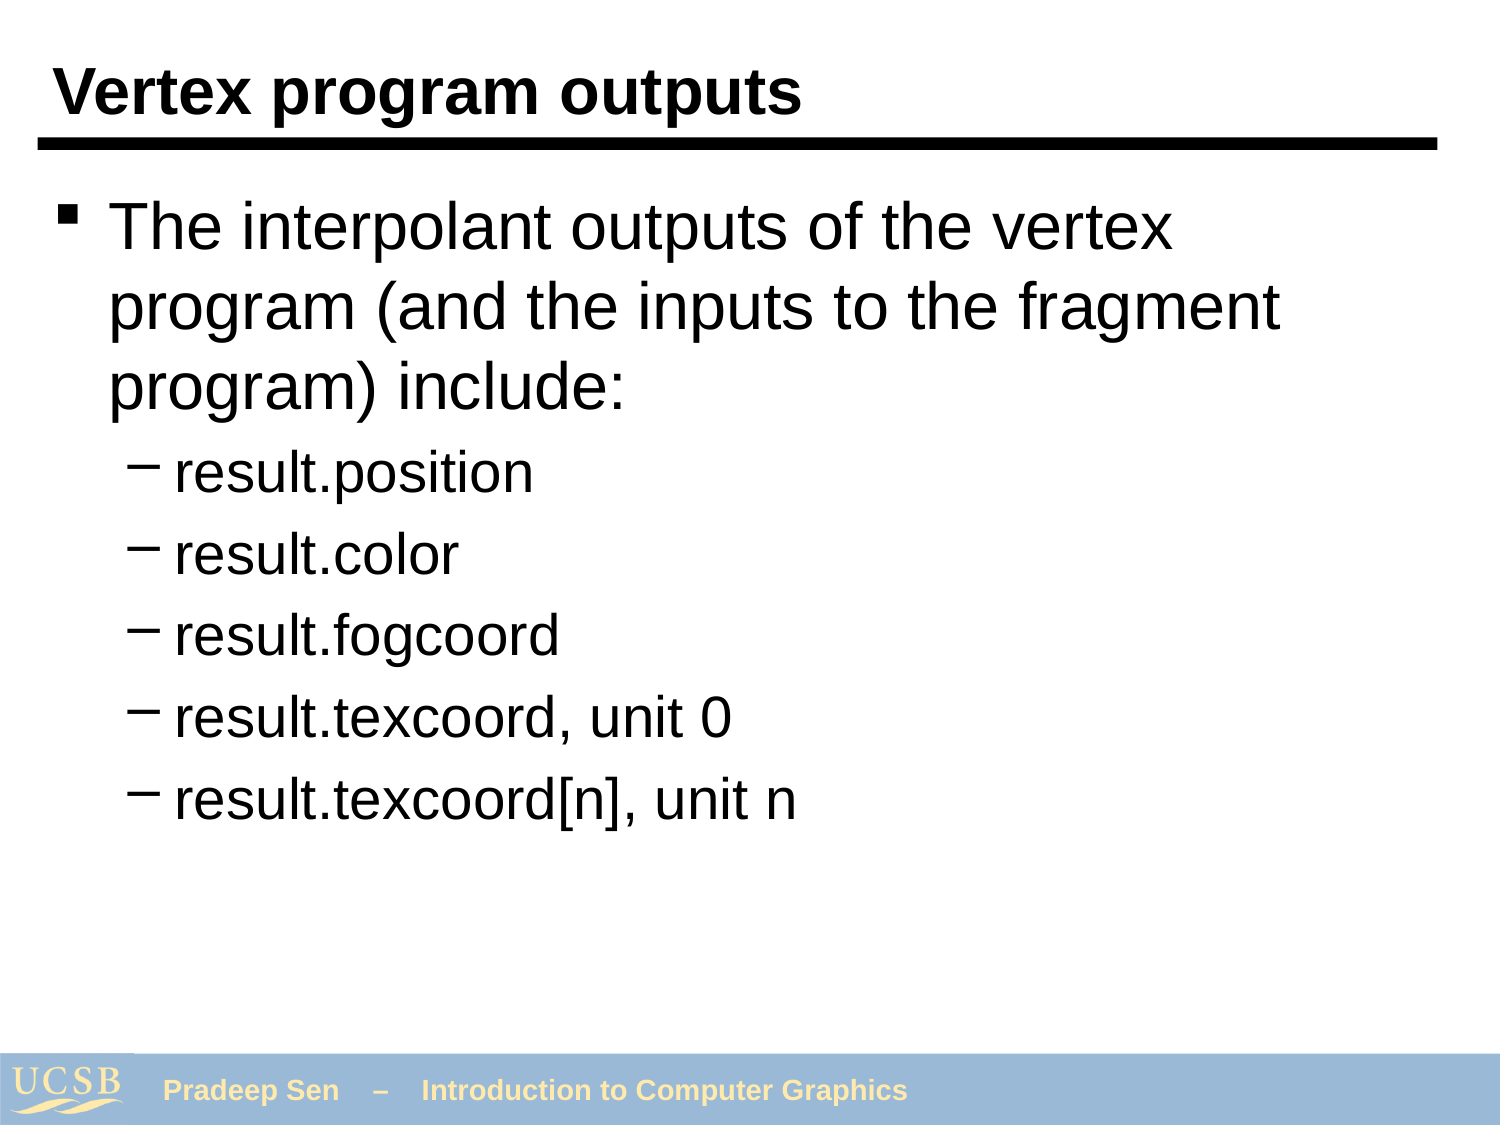

# Vertex program outputs
The interpolant outputs of the vertex program (and the inputs to the fragment program) include:
result.position
result.color
result.fogcoord
result.texcoord, unit 0
result.texcoord[n], unit n